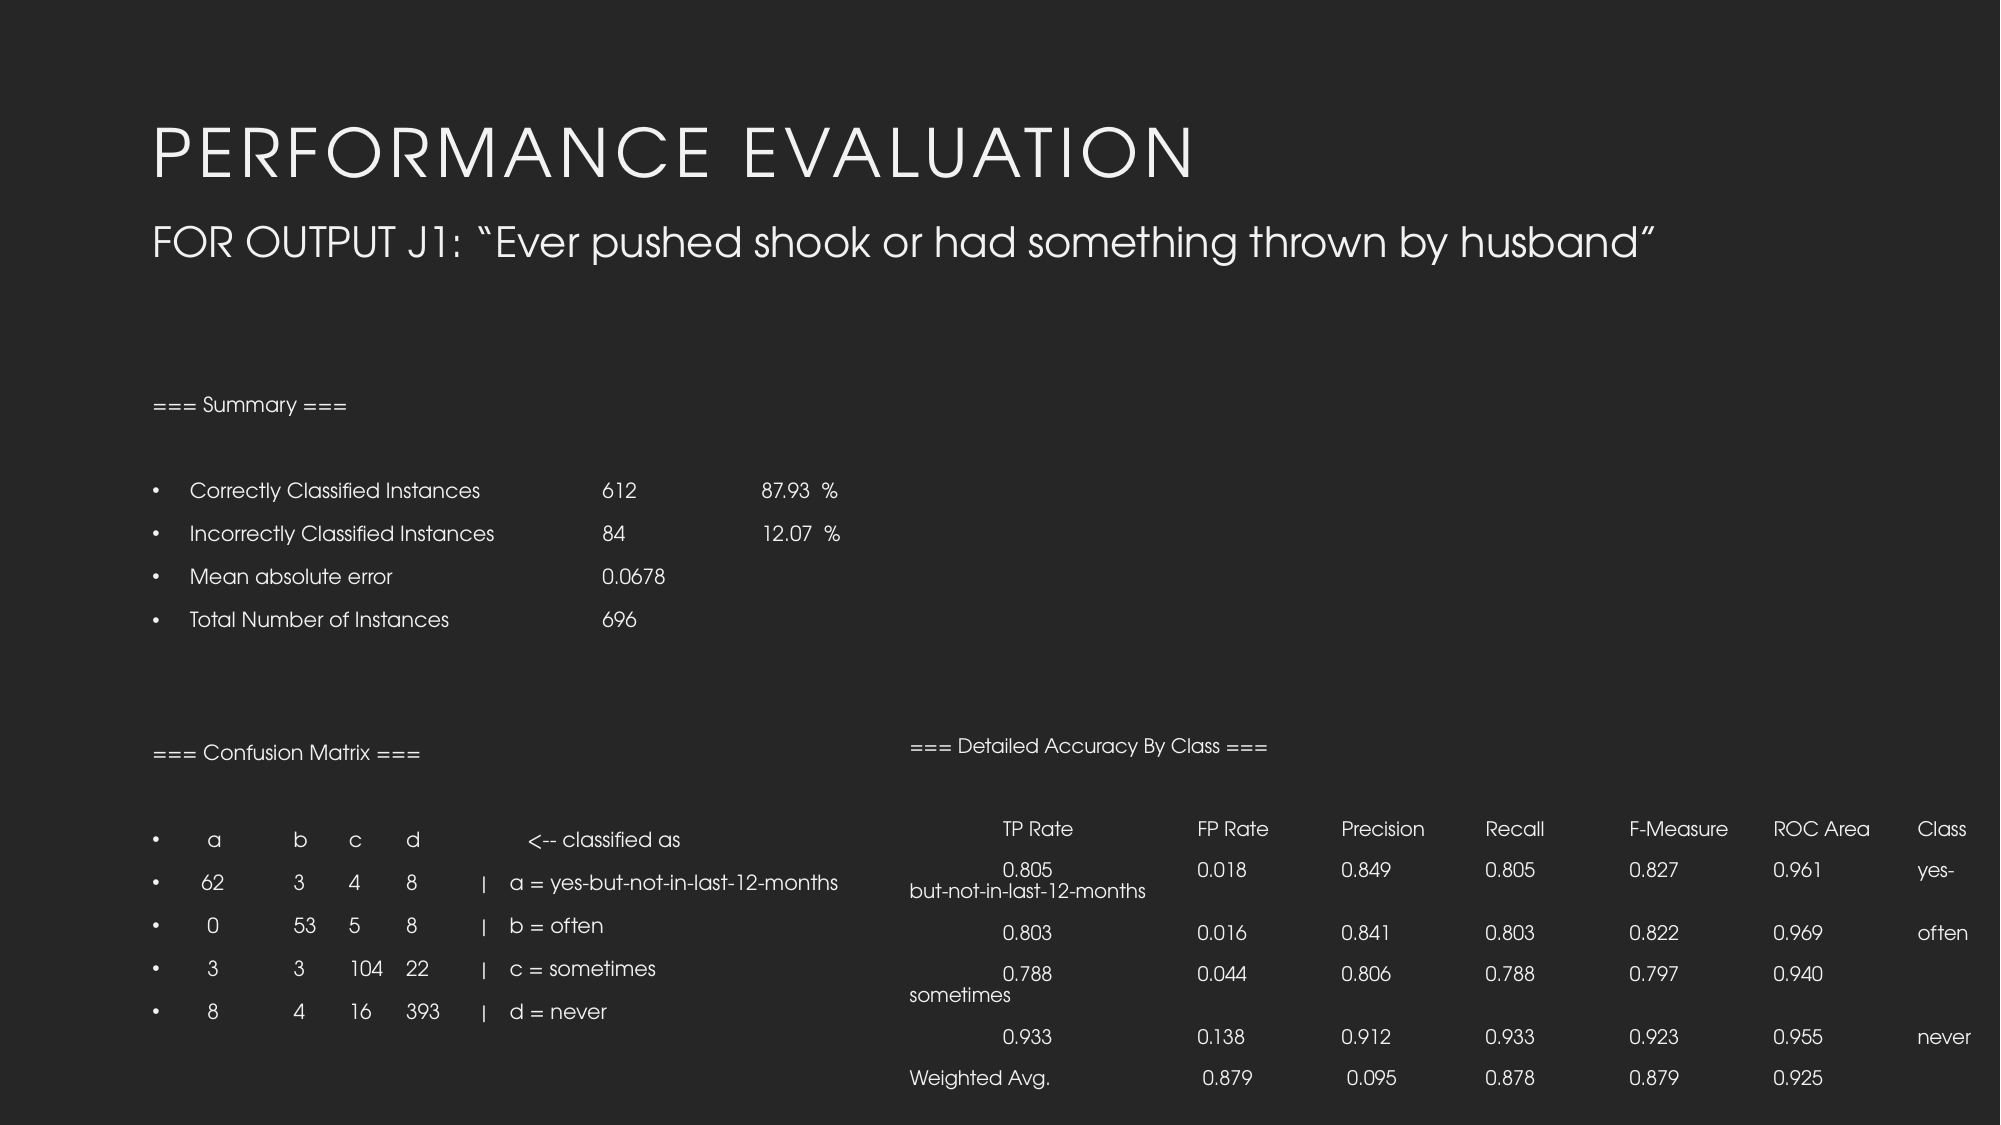

# PERFORMANCE EVALUATION FOR OUTPUT J1: “Ever pushed shook or had something thrown by husband”
=== Summary ===

Correctly Classified Instances         	612               	87.93  %
Incorrectly Classified Instances        	84               	12.07  %
Mean absolute error                      	0.0678
Total Number of Instances              	696

=== Detailed Accuracy By Class ===

                 TP Rate  	FP Rate  	Precision  	Recall   	F-Measure  	ROC Area  	Class
                 0.805    	0.018    	0.849      	0.805    	0.827    	0.961     	yes-but-not-in-last-12-months
                 0.803    	0.016    	0.841      	0.803    	0.822    	0.969     	often
                 0.788    	0.044    	0.806      	0.788    	0.797    	0.940     	sometimes
                 0.933    	0.138    	0.912      	0.933    	0.923    	0.955     	never
Weighted Avg.   	 0.879   	 0.095    	0.878      	0.879   	0.925

=== Confusion Matrix ===

   a   	b   	c   	d   			<-- classified as
  62   	3   	4   	8 	|   	a = yes-but-not-in-last-12-months
   0  	53   	5   	8 	|   	b = often
   3   	3 	104  	22 	|   	c = sometimes
   8   	4  	16 	393 	|   	d = never